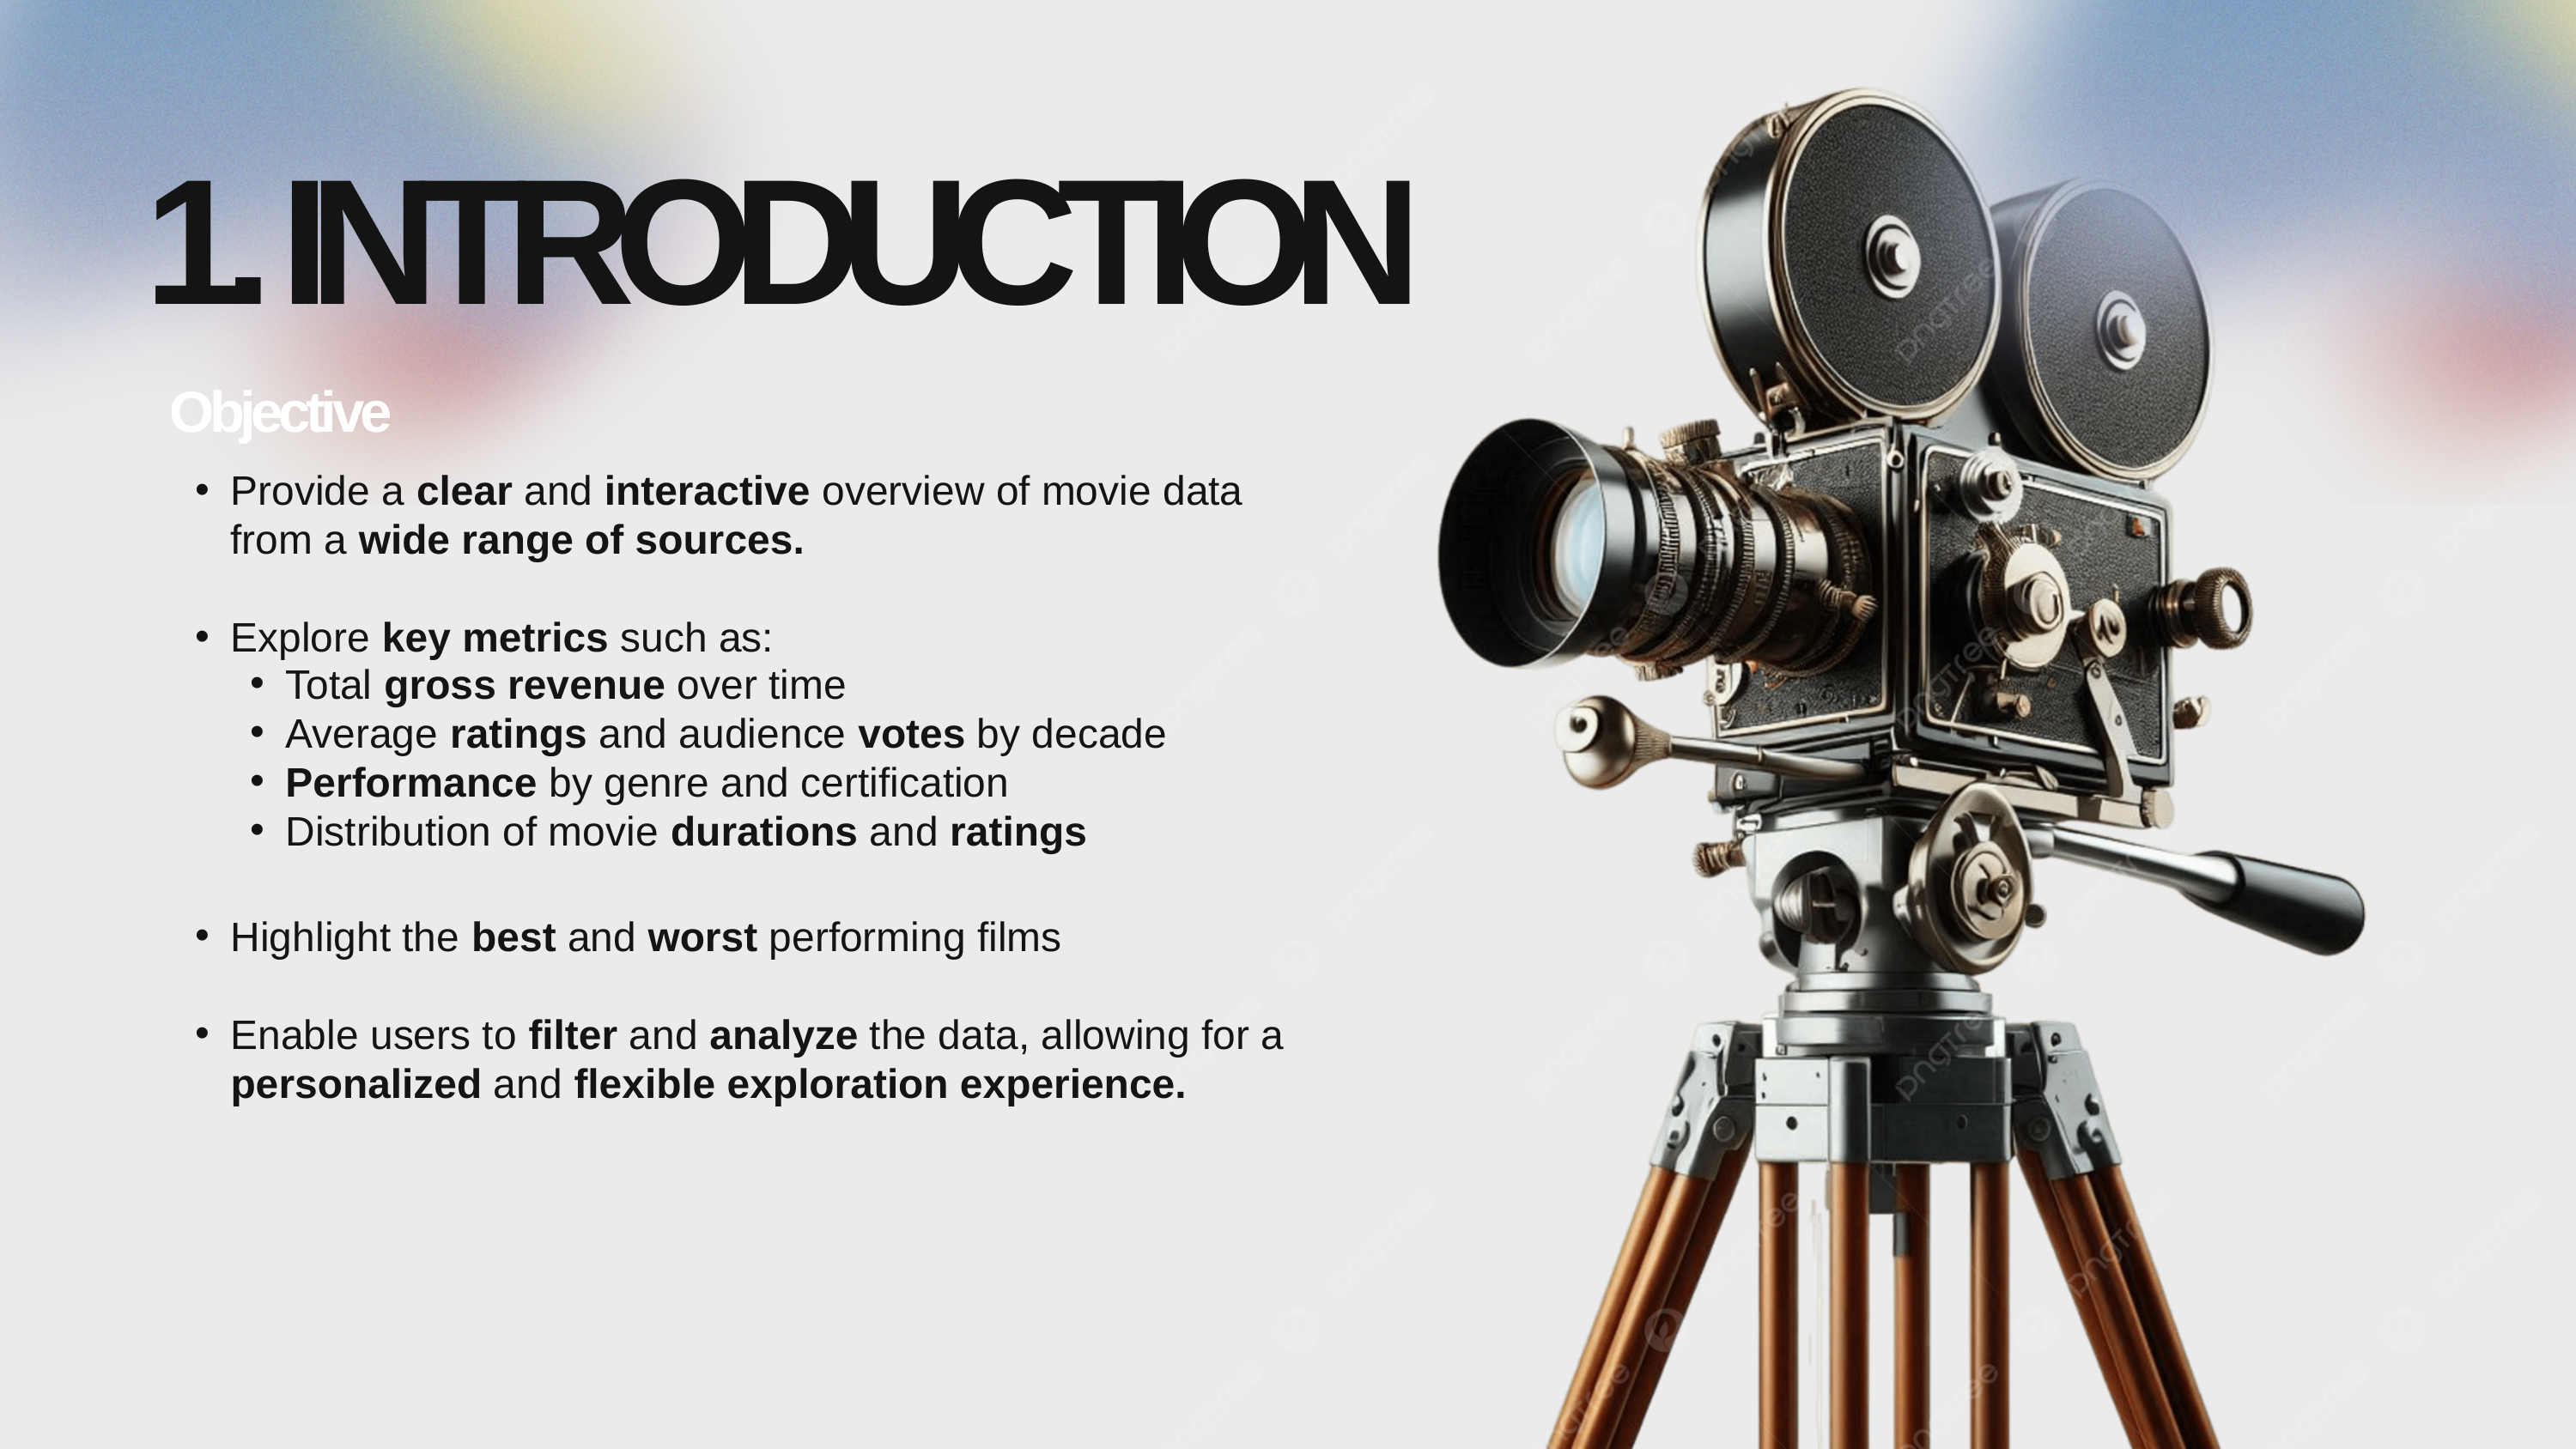

1. INTRODUCTION
Objective
Provide a clear and interactive overview of movie data from a wide range of sources.

Explore key metrics such as:
Total gross revenue over time
Average ratings and audience votes by decade
Performance by genre and certification
Distribution of movie durations and ratings
Highlight the best and worst performing films

Enable users to filter and analyze the data, allowing for a personalized and flexible exploration experience.